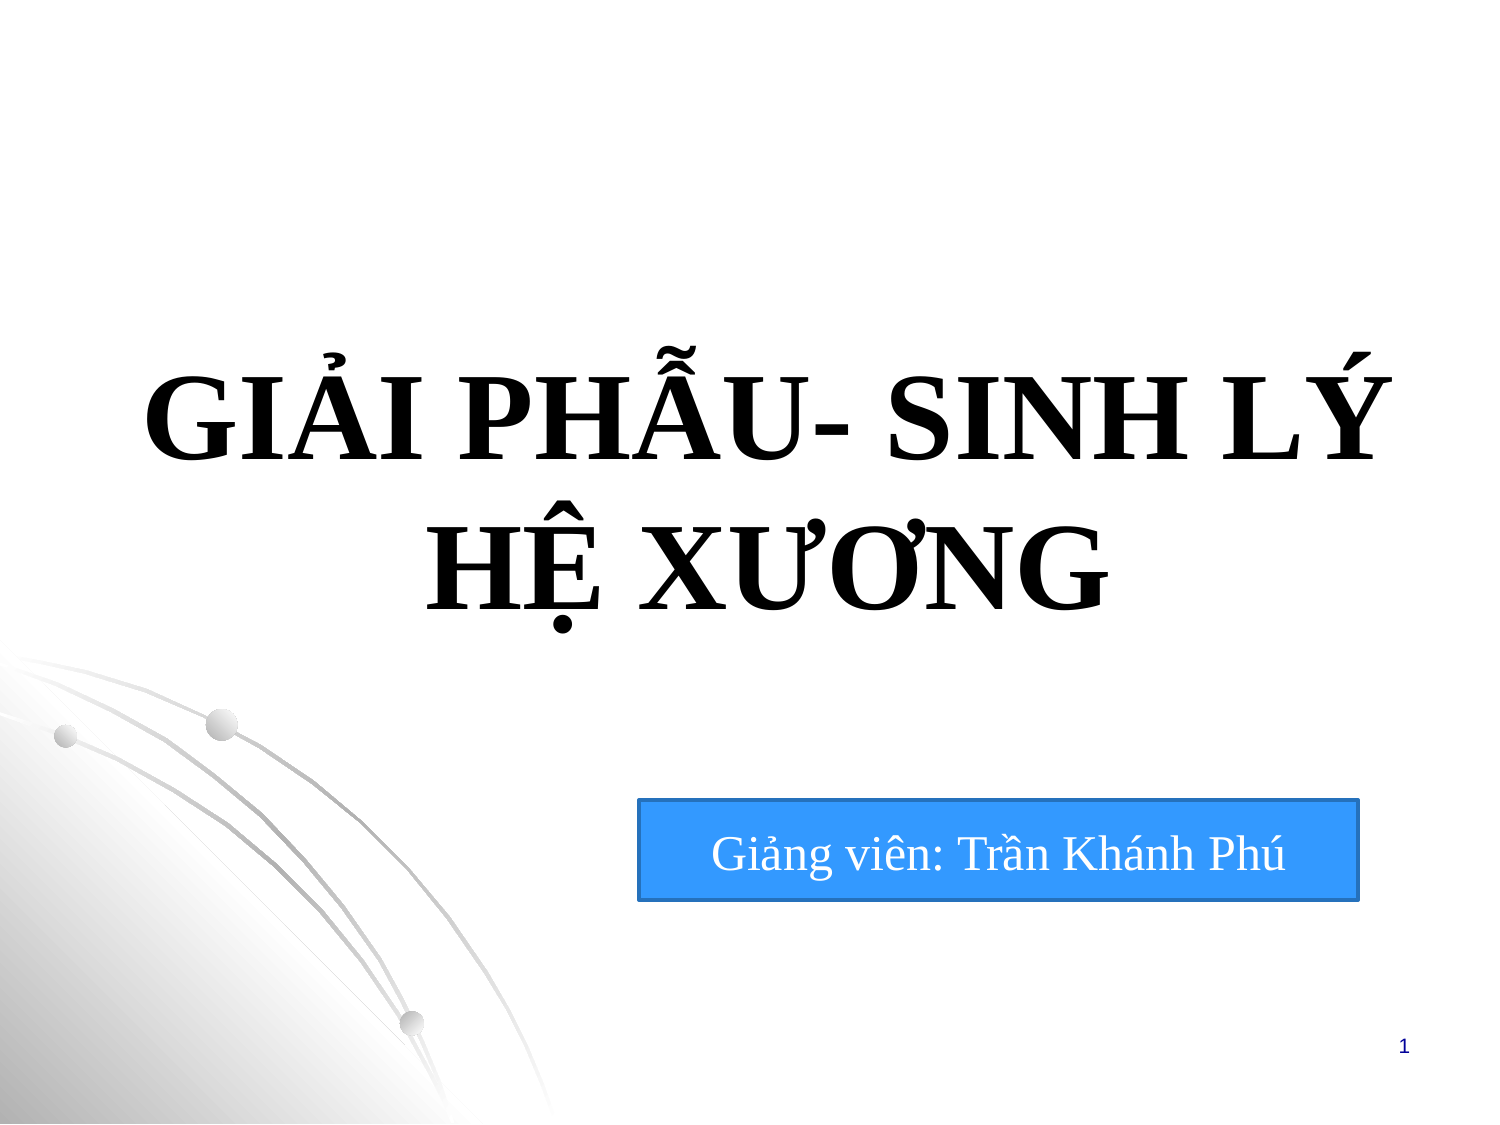

# GIẢI PHẪU- SINH LÝ HỆ XƯƠNG
Giảng viên: Trần Khánh Phú
1